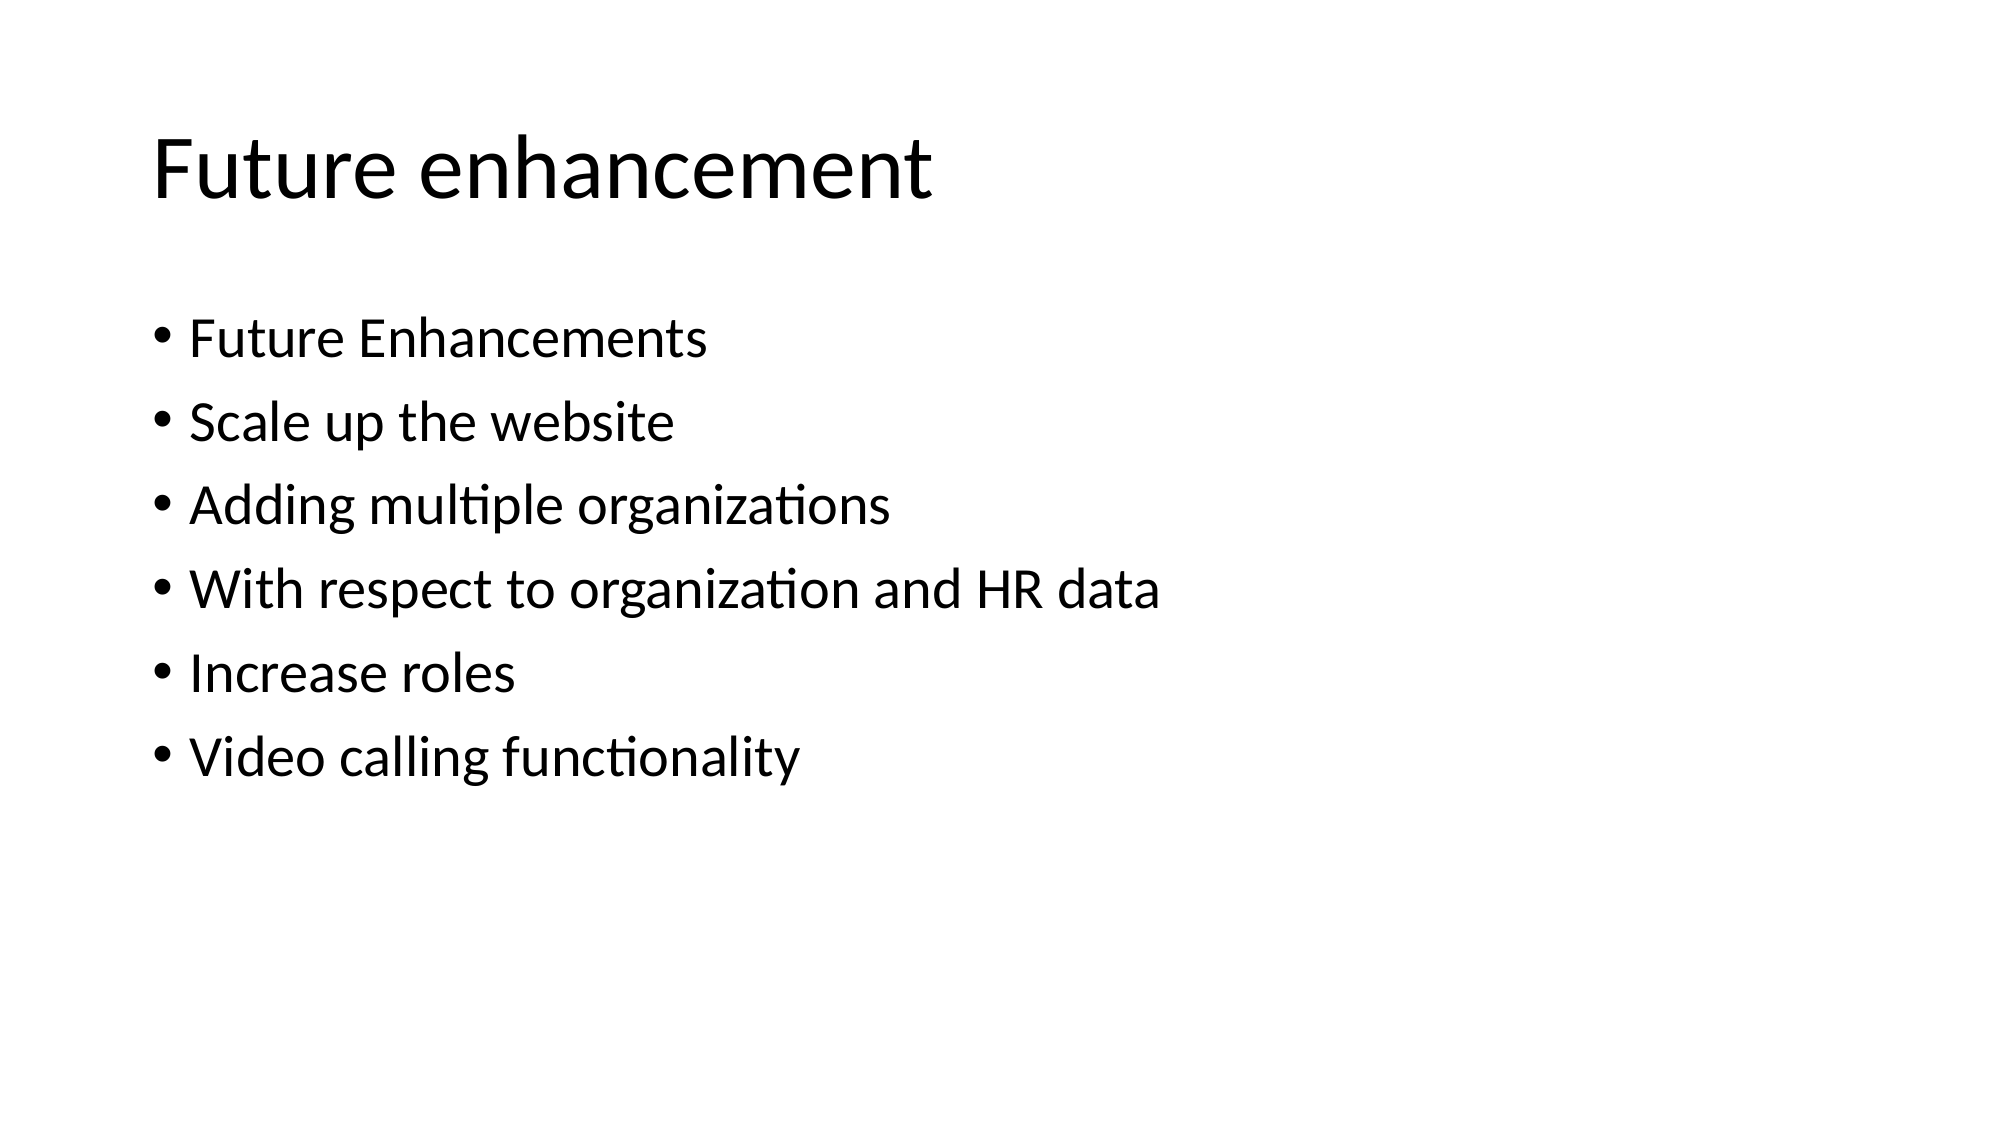

# Future enhancement
Future Enhancements
Scale up the website
Adding multiple organizations
With respect to organization and HR data
Increase roles
Video calling functionality